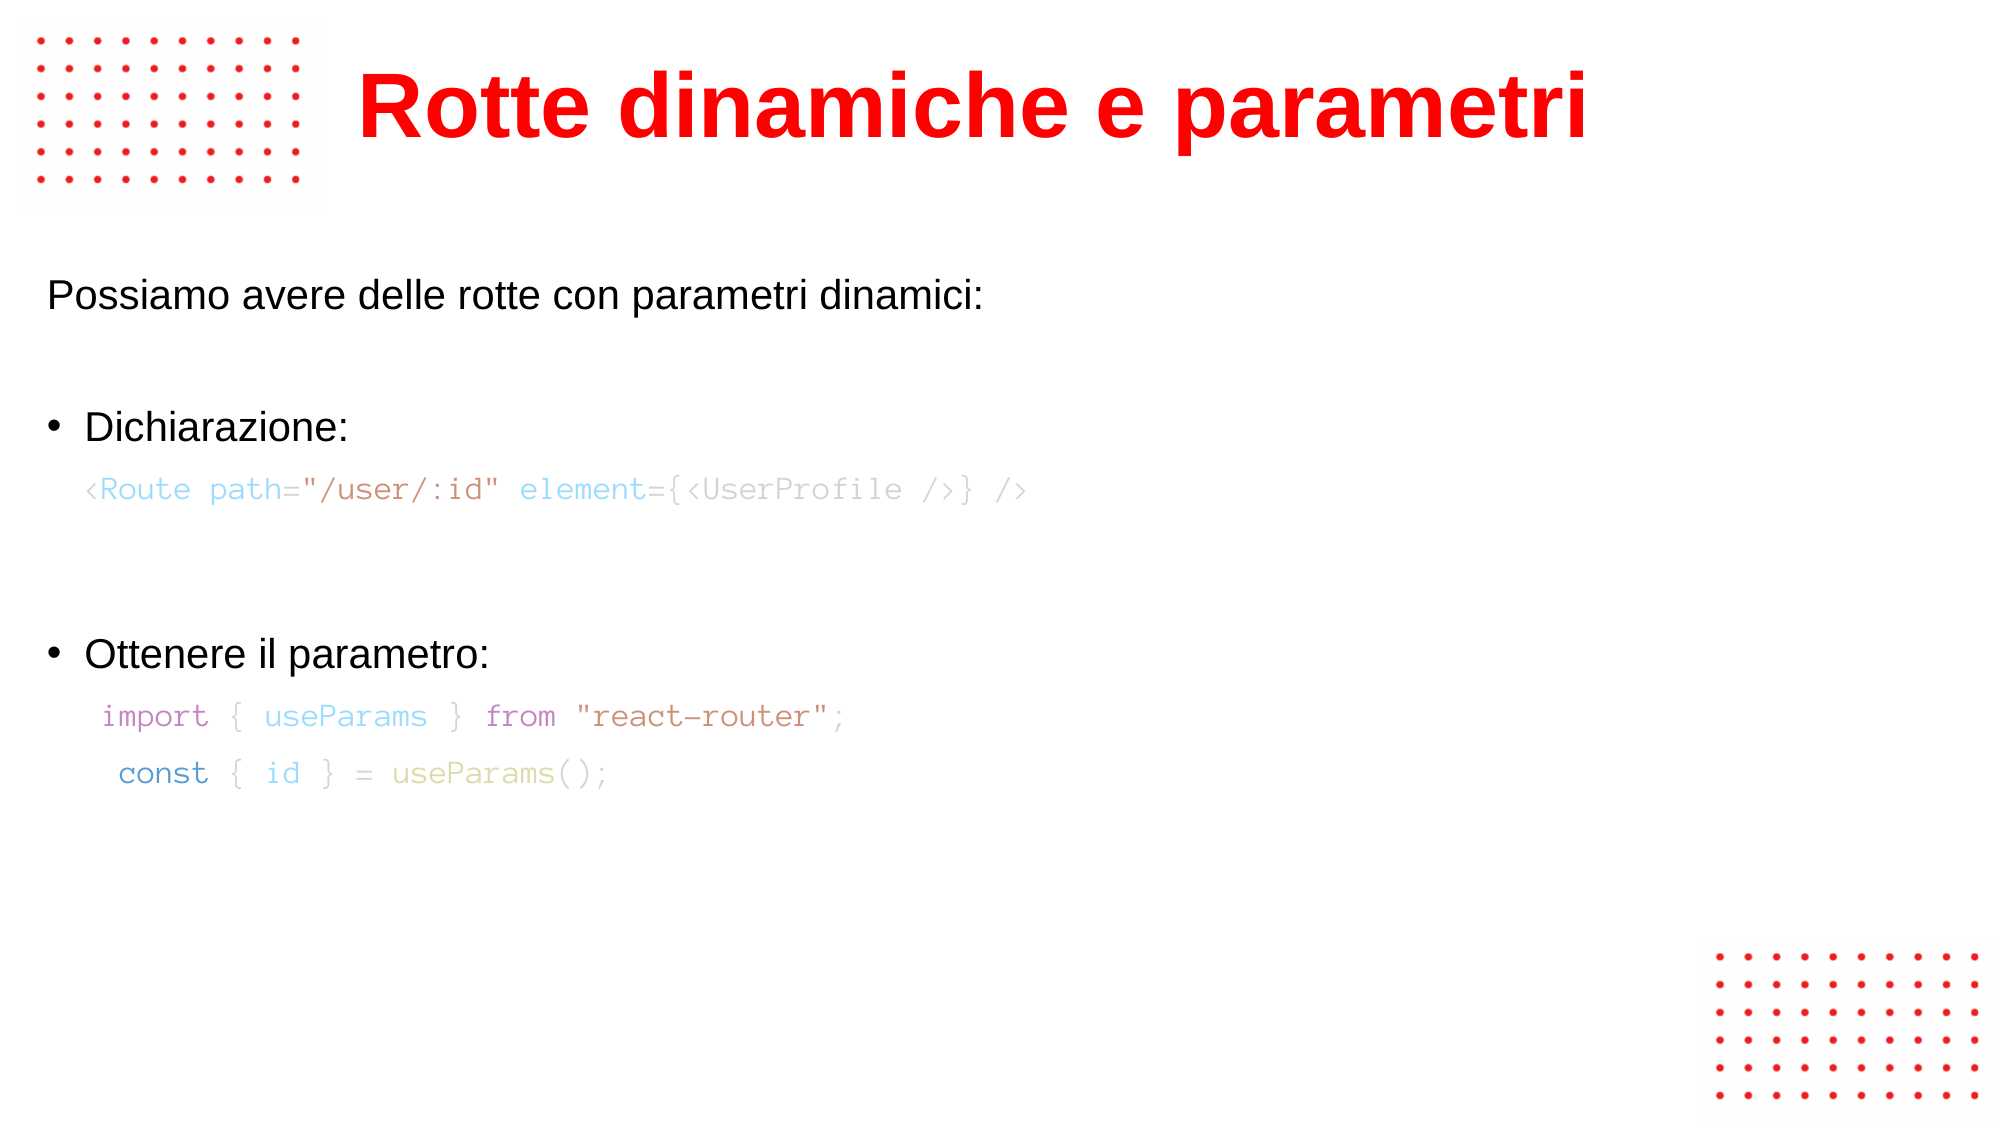

# Rotte dinamiche e parametri

Possiamo avere delle rotte con parametri dinamici:

Dichiarazione:
  <Route path="/user/:id" element={<UserProfile />} />

Ottenere il parametro:
   import { useParams } from "react-router";
    const { id } = useParams();